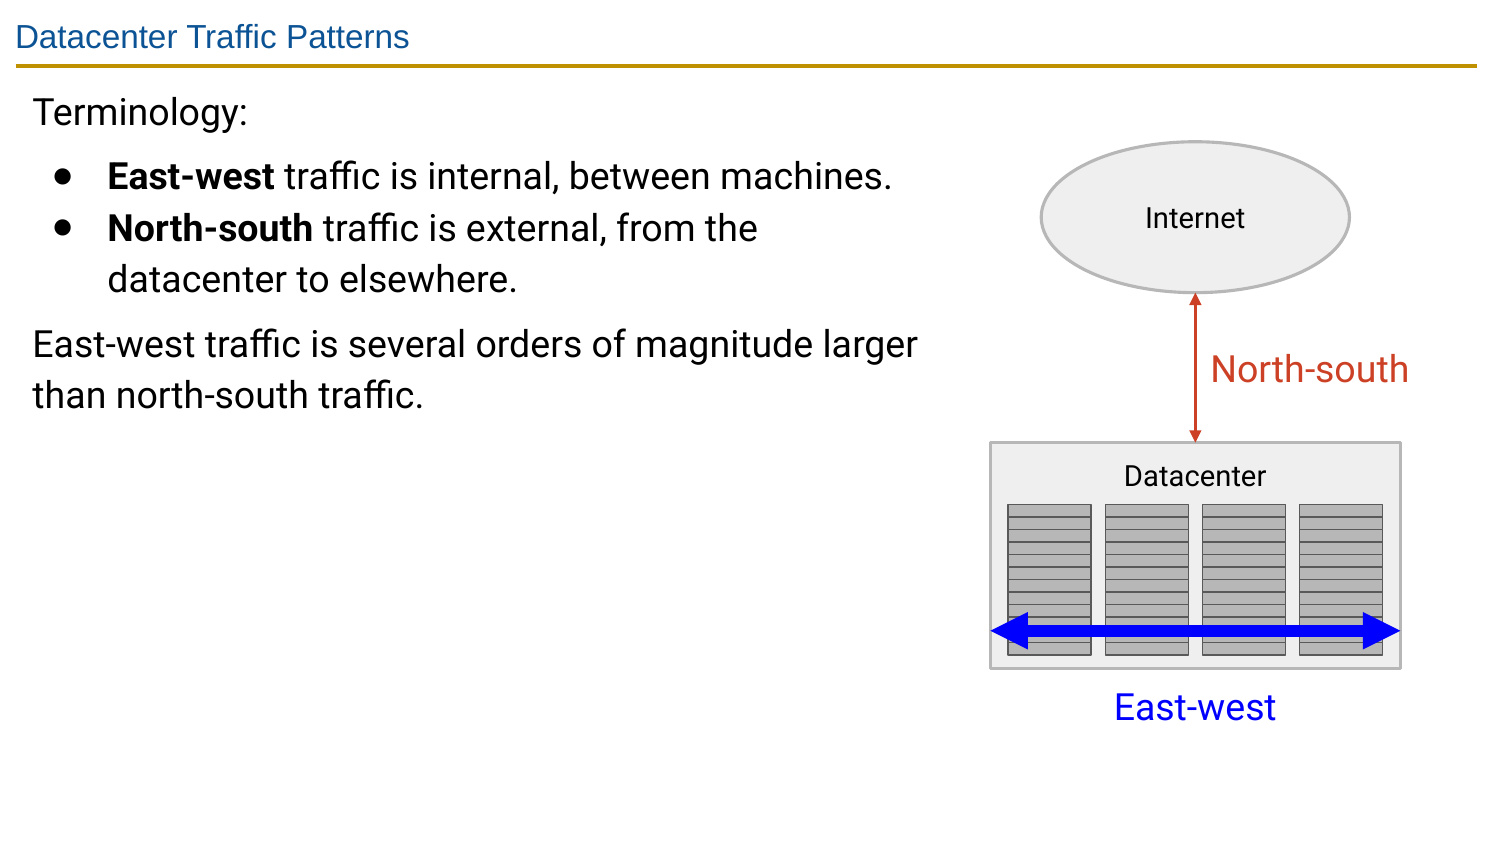

# Datacenter Traffic Patterns
Terminology:
East-west traffic is internal, between machines.
North-south traffic is external, from the datacenter to elsewhere.
East-west traffic is several orders of magnitude larger than north-south traffic.
Internet
North-south
Datacenter

East-west